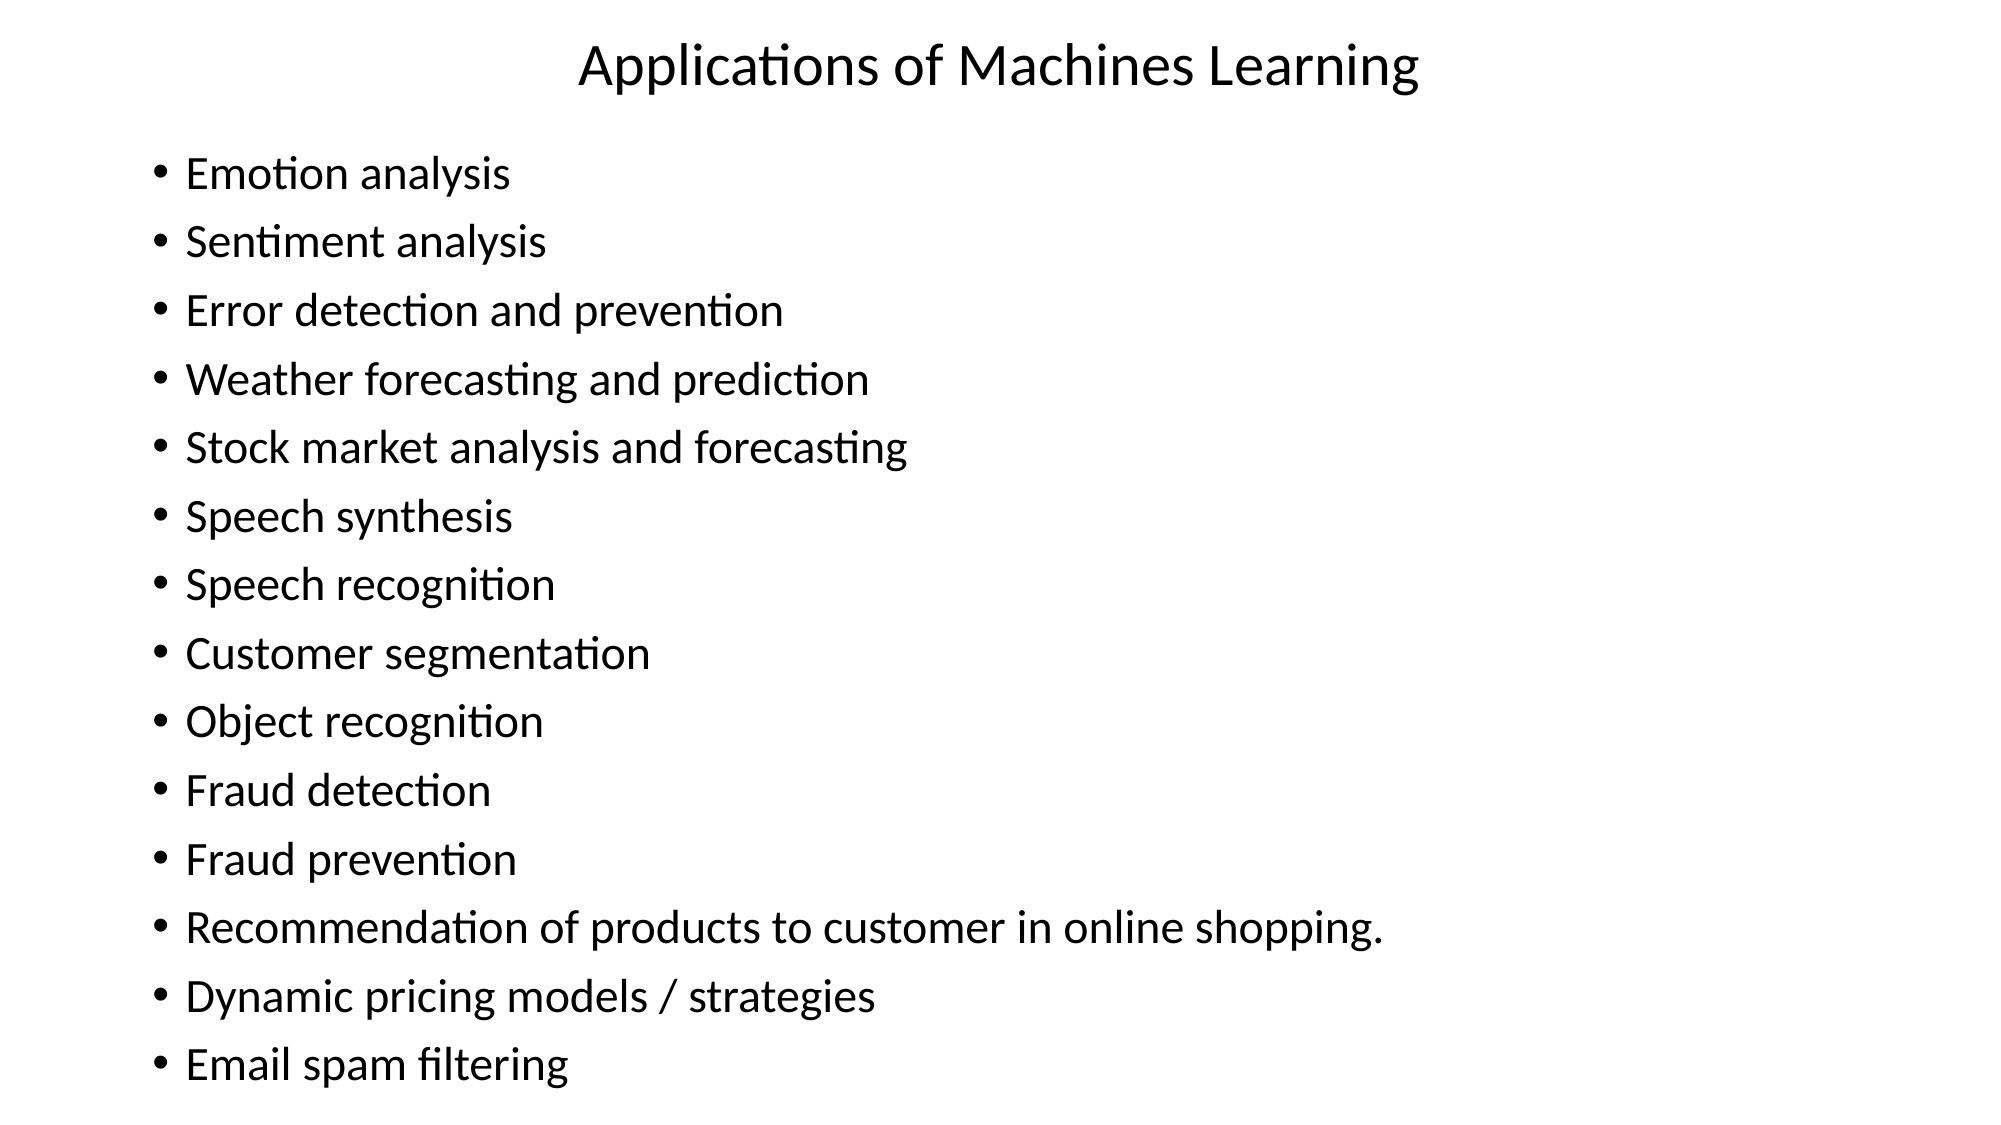

# Applications of Machines Learning
Emotion analysis
Sentiment analysis
Error detection and prevention
Weather forecasting and prediction
Stock market analysis and forecasting
Speech synthesis
Speech recognition
Customer segmentation
Object recognition
Fraud detection
Fraud prevention
Recommendation of products to customer in online shopping.
Dynamic pricing models / strategies
Email spam filtering